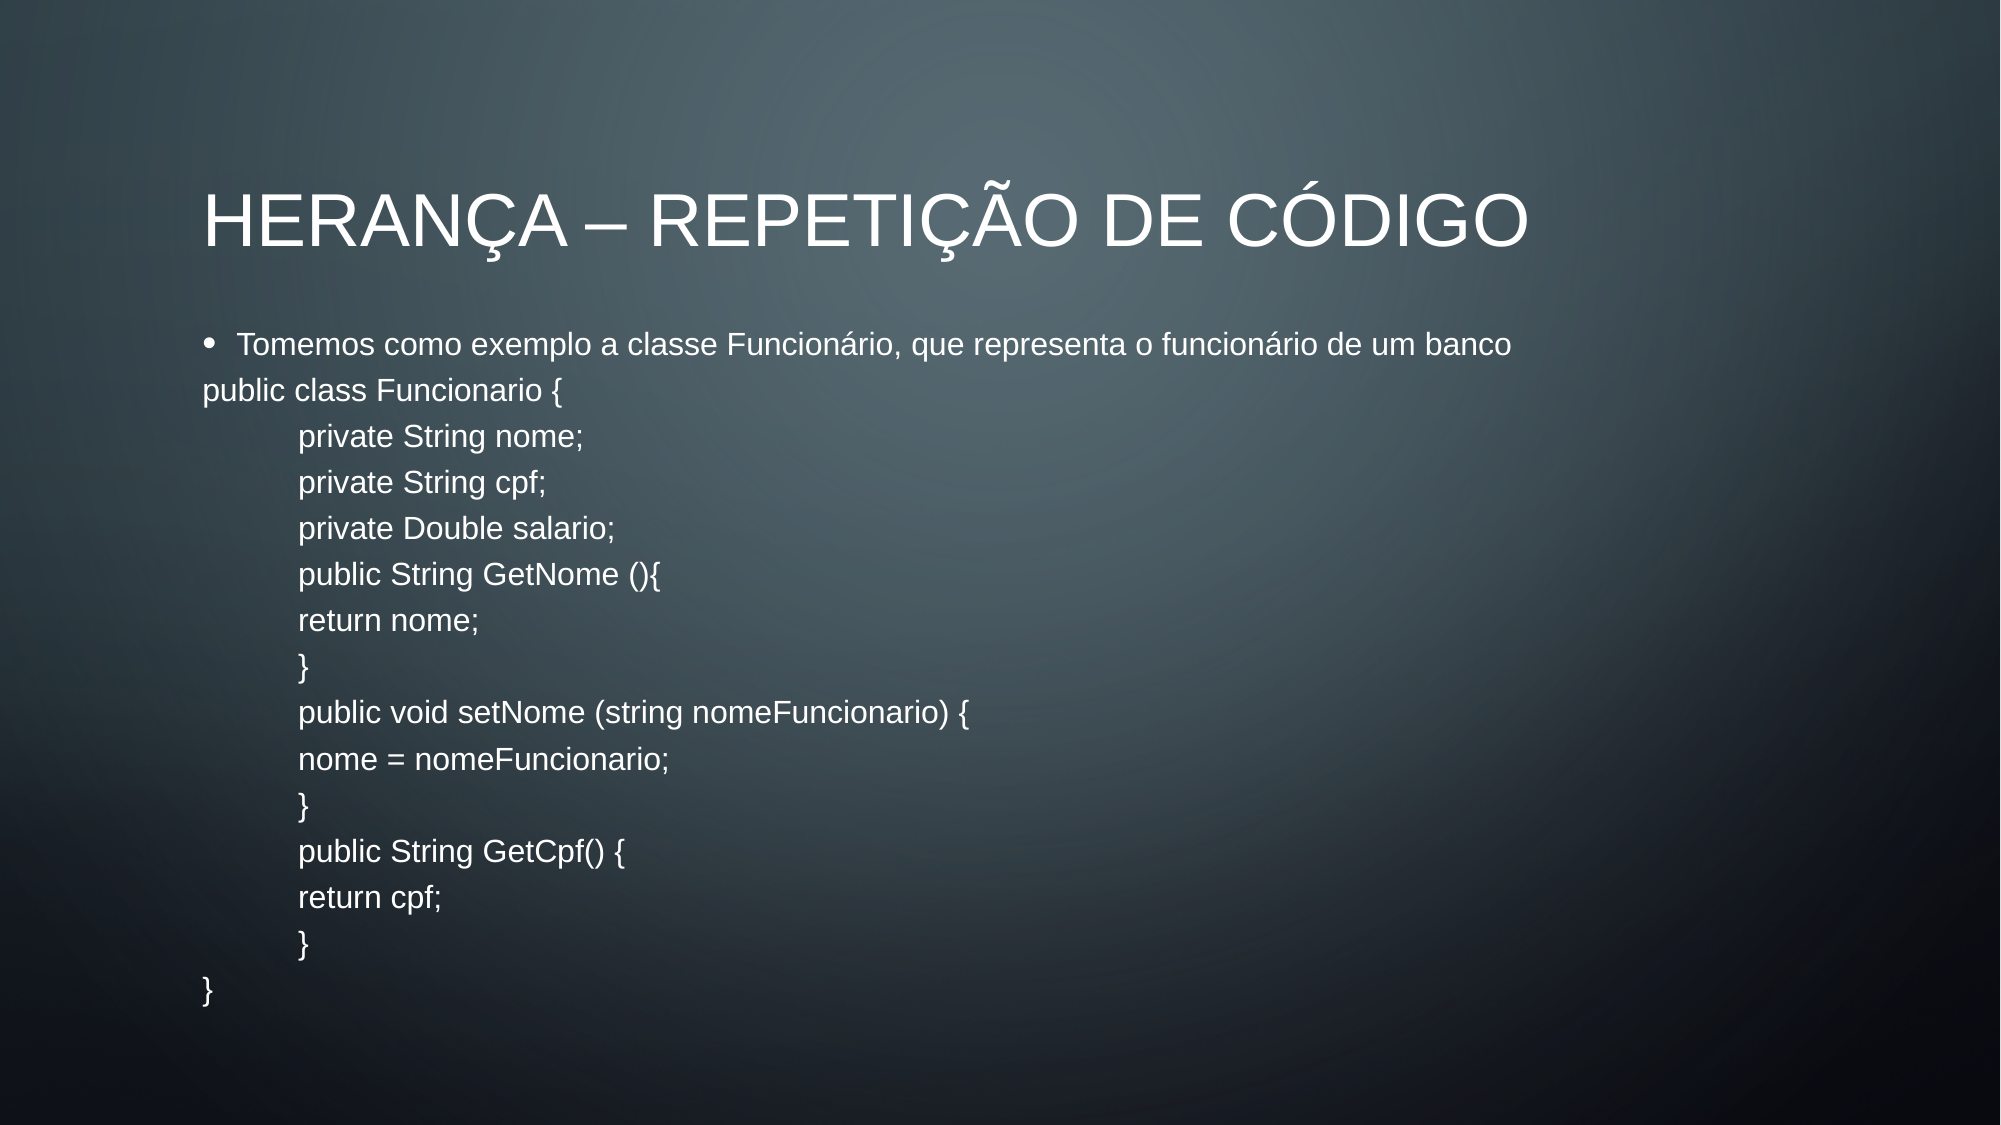

# HERANÇA – REPETIÇÃO DE CÓDIGO
Tomemos como exemplo a classe Funcionário, que representa o funcionário de um banco
public class Funcionario {
	private String nome;
	private String cpf;
	private Double salario;
	public String GetNome (){
		return nome;
	}
	public void setNome (string nomeFuncionario) {
		nome = nomeFuncionario;
	}
	public String GetCpf() {
		return cpf;
	}
}